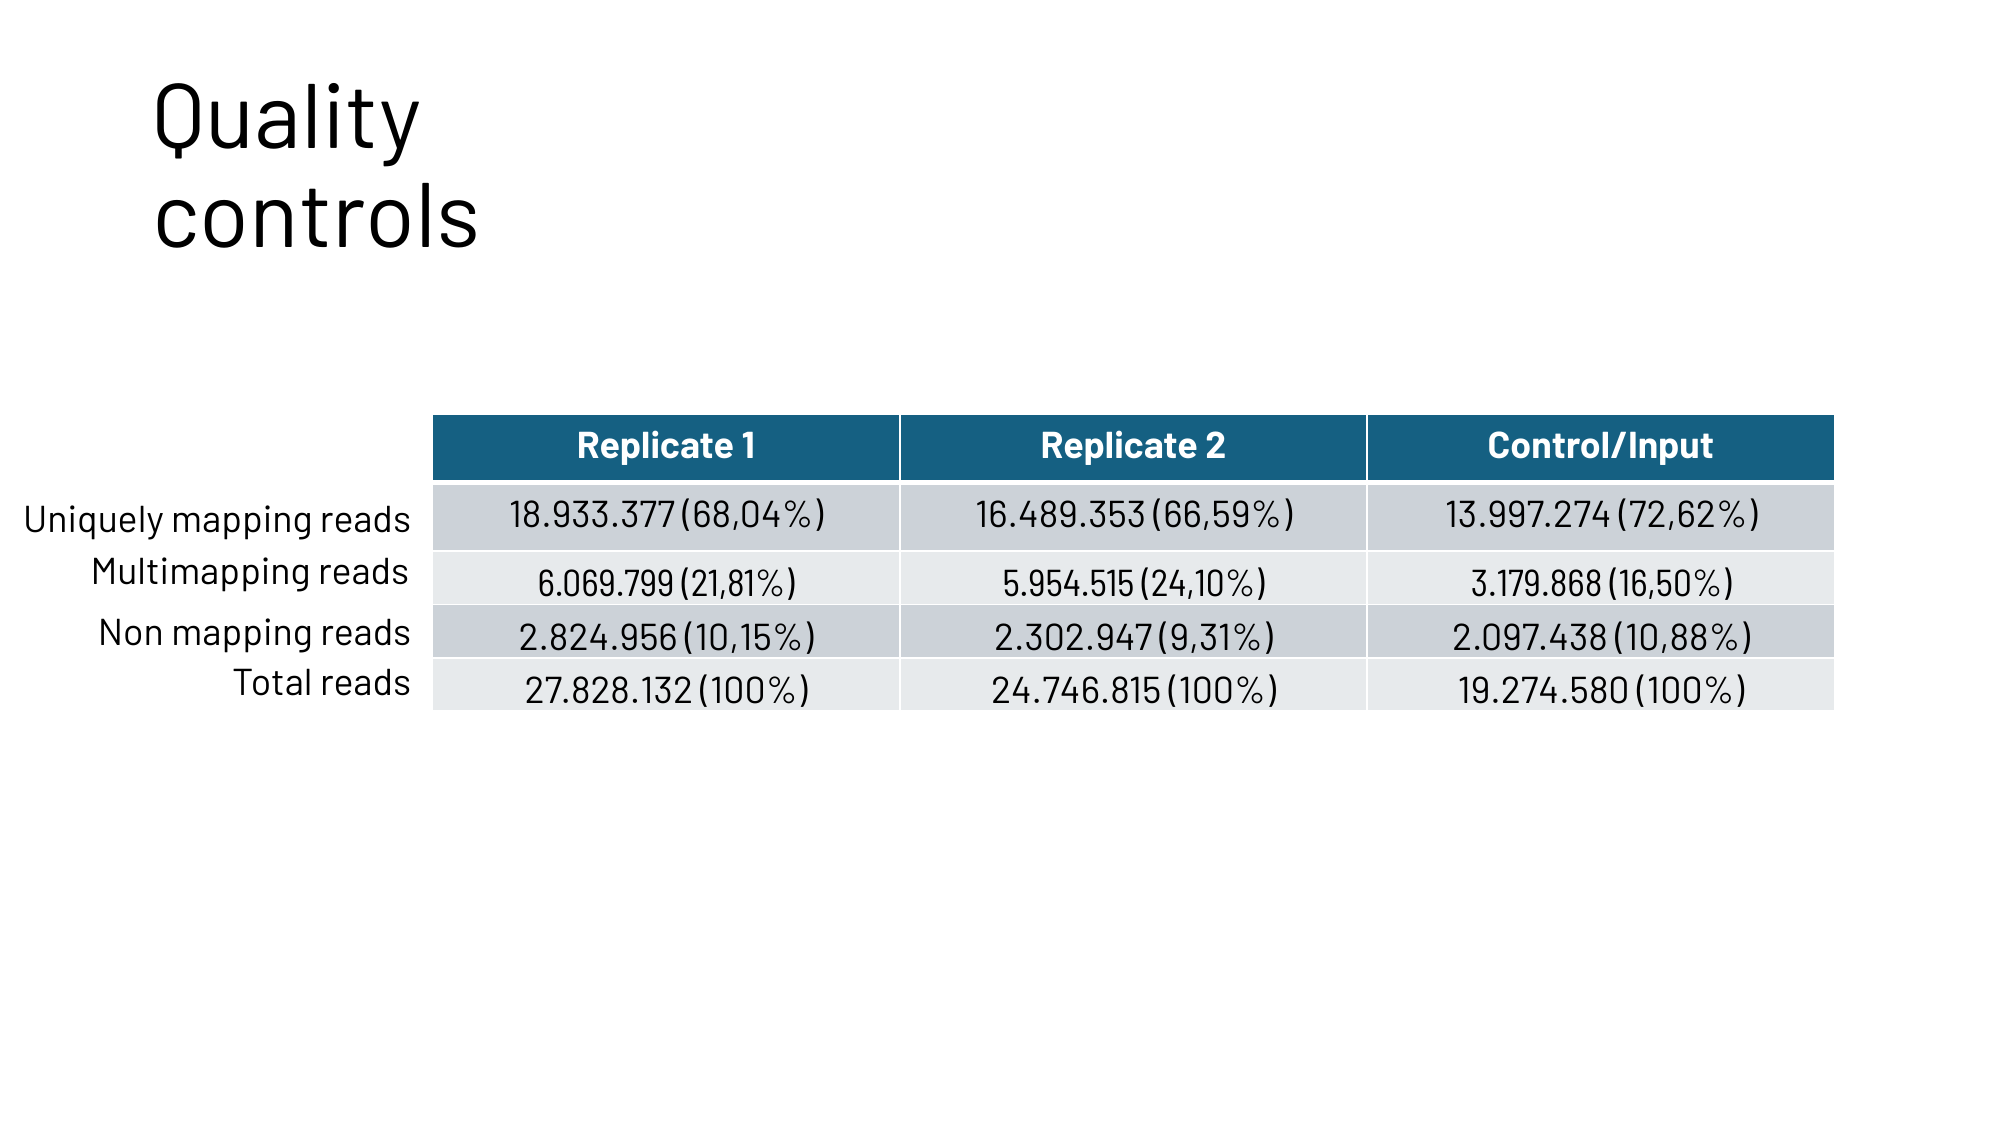

# Quality controls
| Replicate 1 | Replicate 2 | Control/Input |
| --- | --- | --- |
| 18.933.377 (68,04%) | 16.489.353 (66,59%) | 13.997.274 (72,62%) |
| 6.069.799 (21,81%) | 5.954.515 (24,10%) | 3.179.868 (16,50%) |
| 2.824.956 (10,15%) | 2.302.947 (9,31%) | 2.097.438 (10,88%) |
| 27.828.132 (100%) | 24.746.815 (100%) | 19.274.580 (100%) |
Uniquely mapping reads
Multimapping reads
Non mapping reads
Total reads